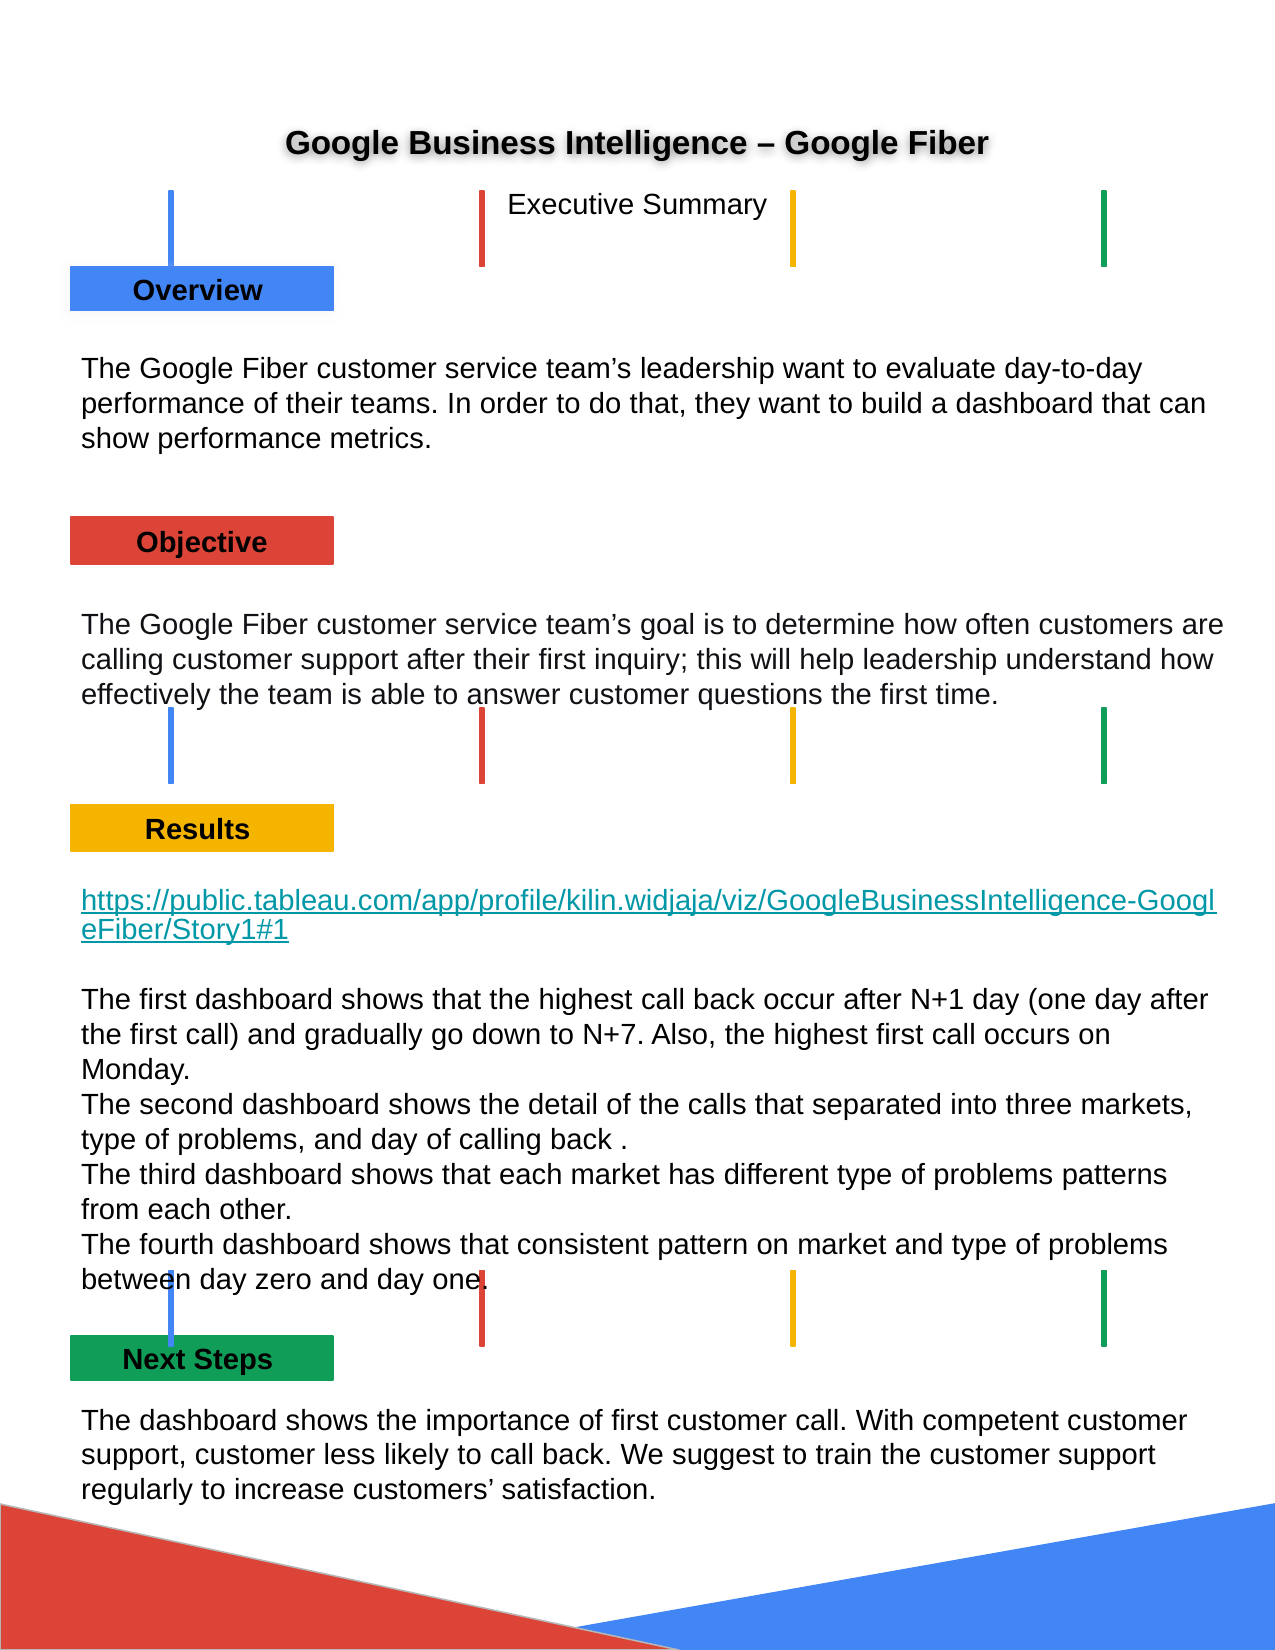

Google Business Intelligence – Google Fiber
Executive Summary
The Google Fiber customer service team’s leadership want to evaluate day-to-day performance of their teams. In order to do that, they want to build a dashboard that can show performance metrics.
The Google Fiber customer service team’s goal is to determine how often customers are calling customer support after their first inquiry; this will help leadership understand how effectively the team is able to answer customer questions the first time.
https://public.tableau.com/app/profile/kilin.widjaja/viz/GoogleBusinessIntelligence-GoogleFiber/Story1#1

The first dashboard shows that the highest call back occur after N+1 day (one day after the first call) and gradually go down to N+7. Also, the highest first call occurs on Monday.
The second dashboard shows the detail of the calls that separated into three markets, type of problems, and day of calling back .
The third dashboard shows that each market has different type of problems patterns from each other.
The fourth dashboard shows that consistent pattern on market and type of problems between day zero and day one.
The dashboard shows the importance of first customer call. With competent customer support, customer less likely to call back. We suggest to train the customer support regularly to increase customers’ satisfaction.